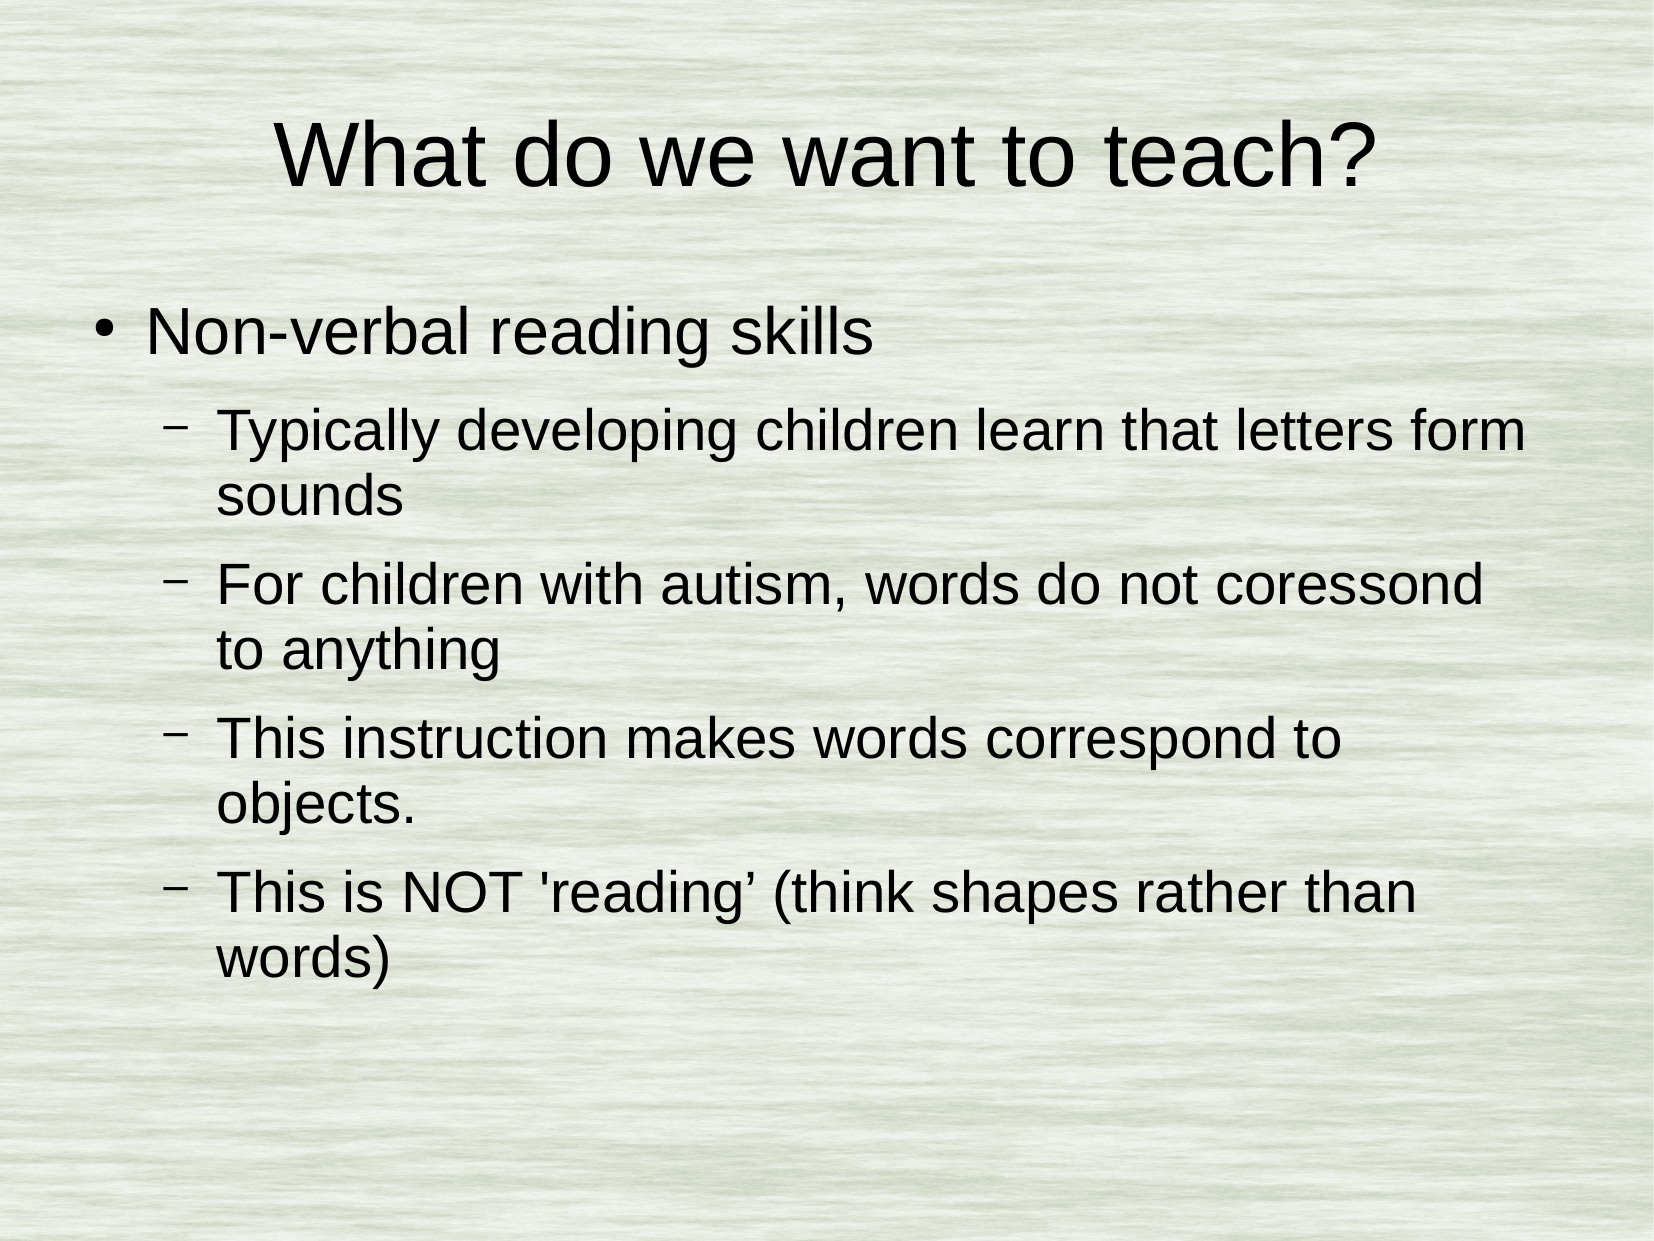

# What do we want to teach?
Non-verbal reading skills
Typically developing children learn that letters form sounds
For children with autism, words do not coressond to anything
This instruction makes words correspond to objects.
This is NOT 'reading’ (think shapes rather than words)